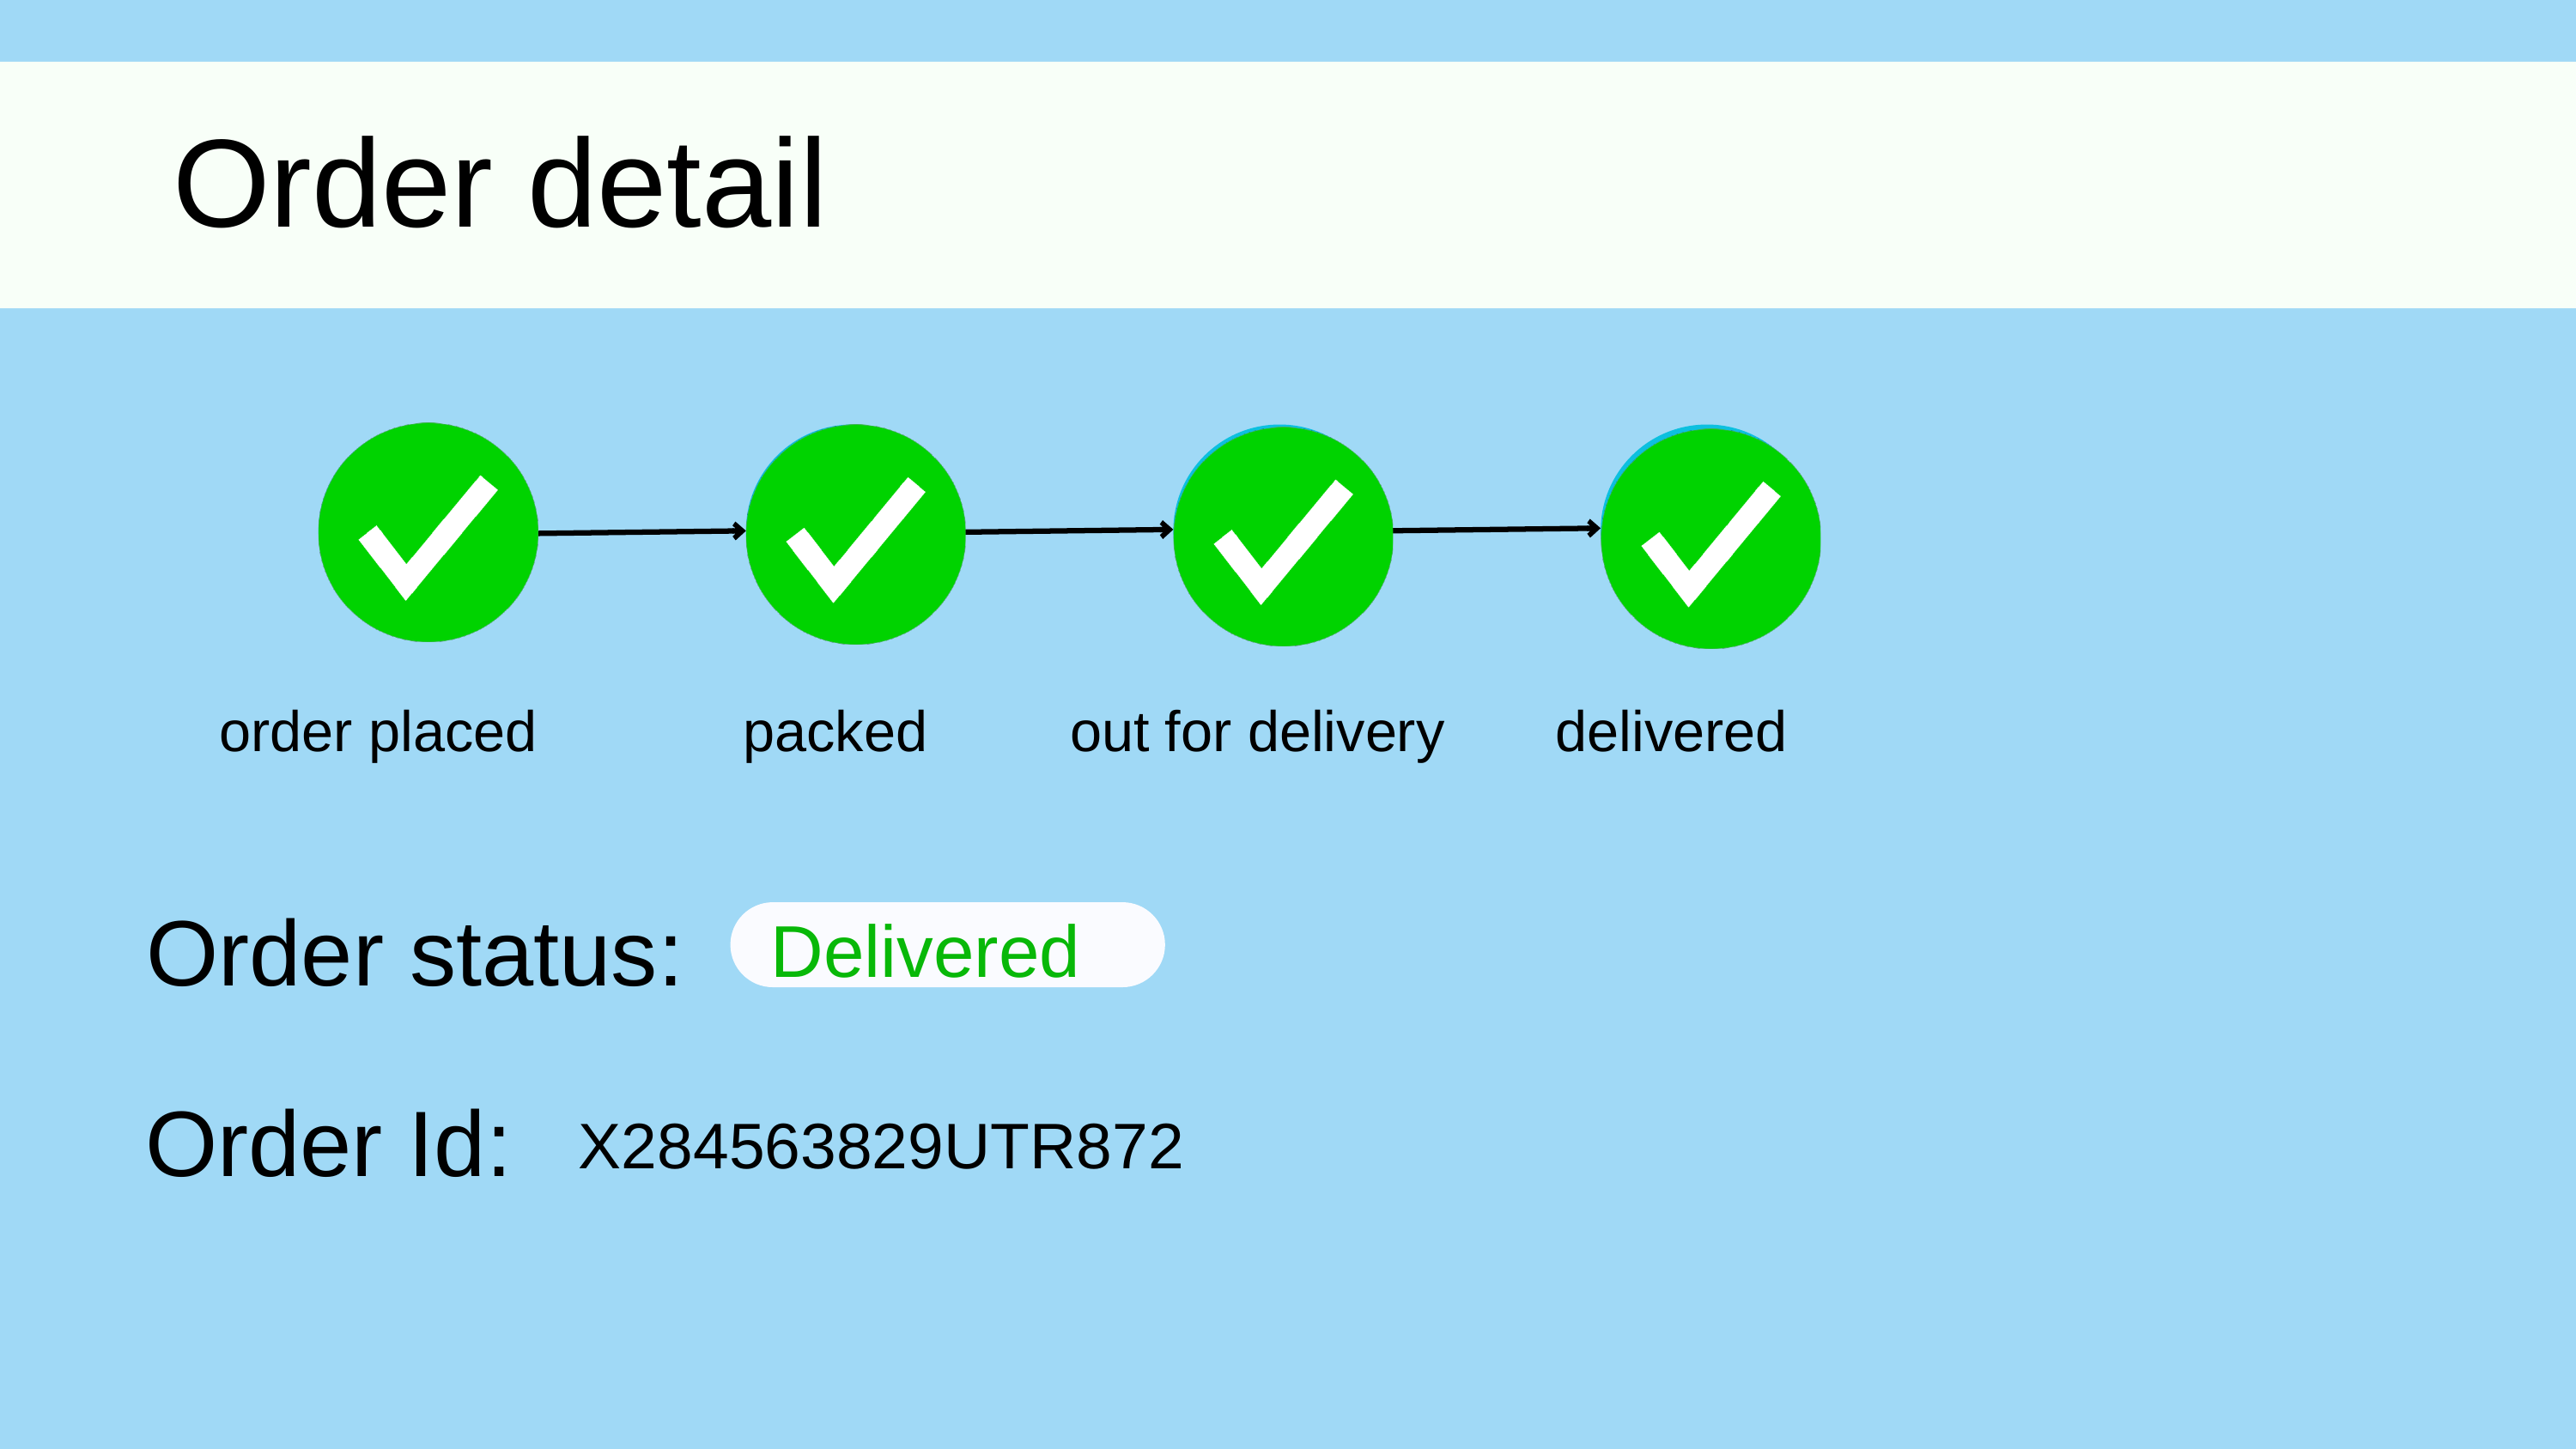

Order detail

order placed             packed         out for delivery       delivered
Order status:
Delivered

Order Id:
X284563829UTR872